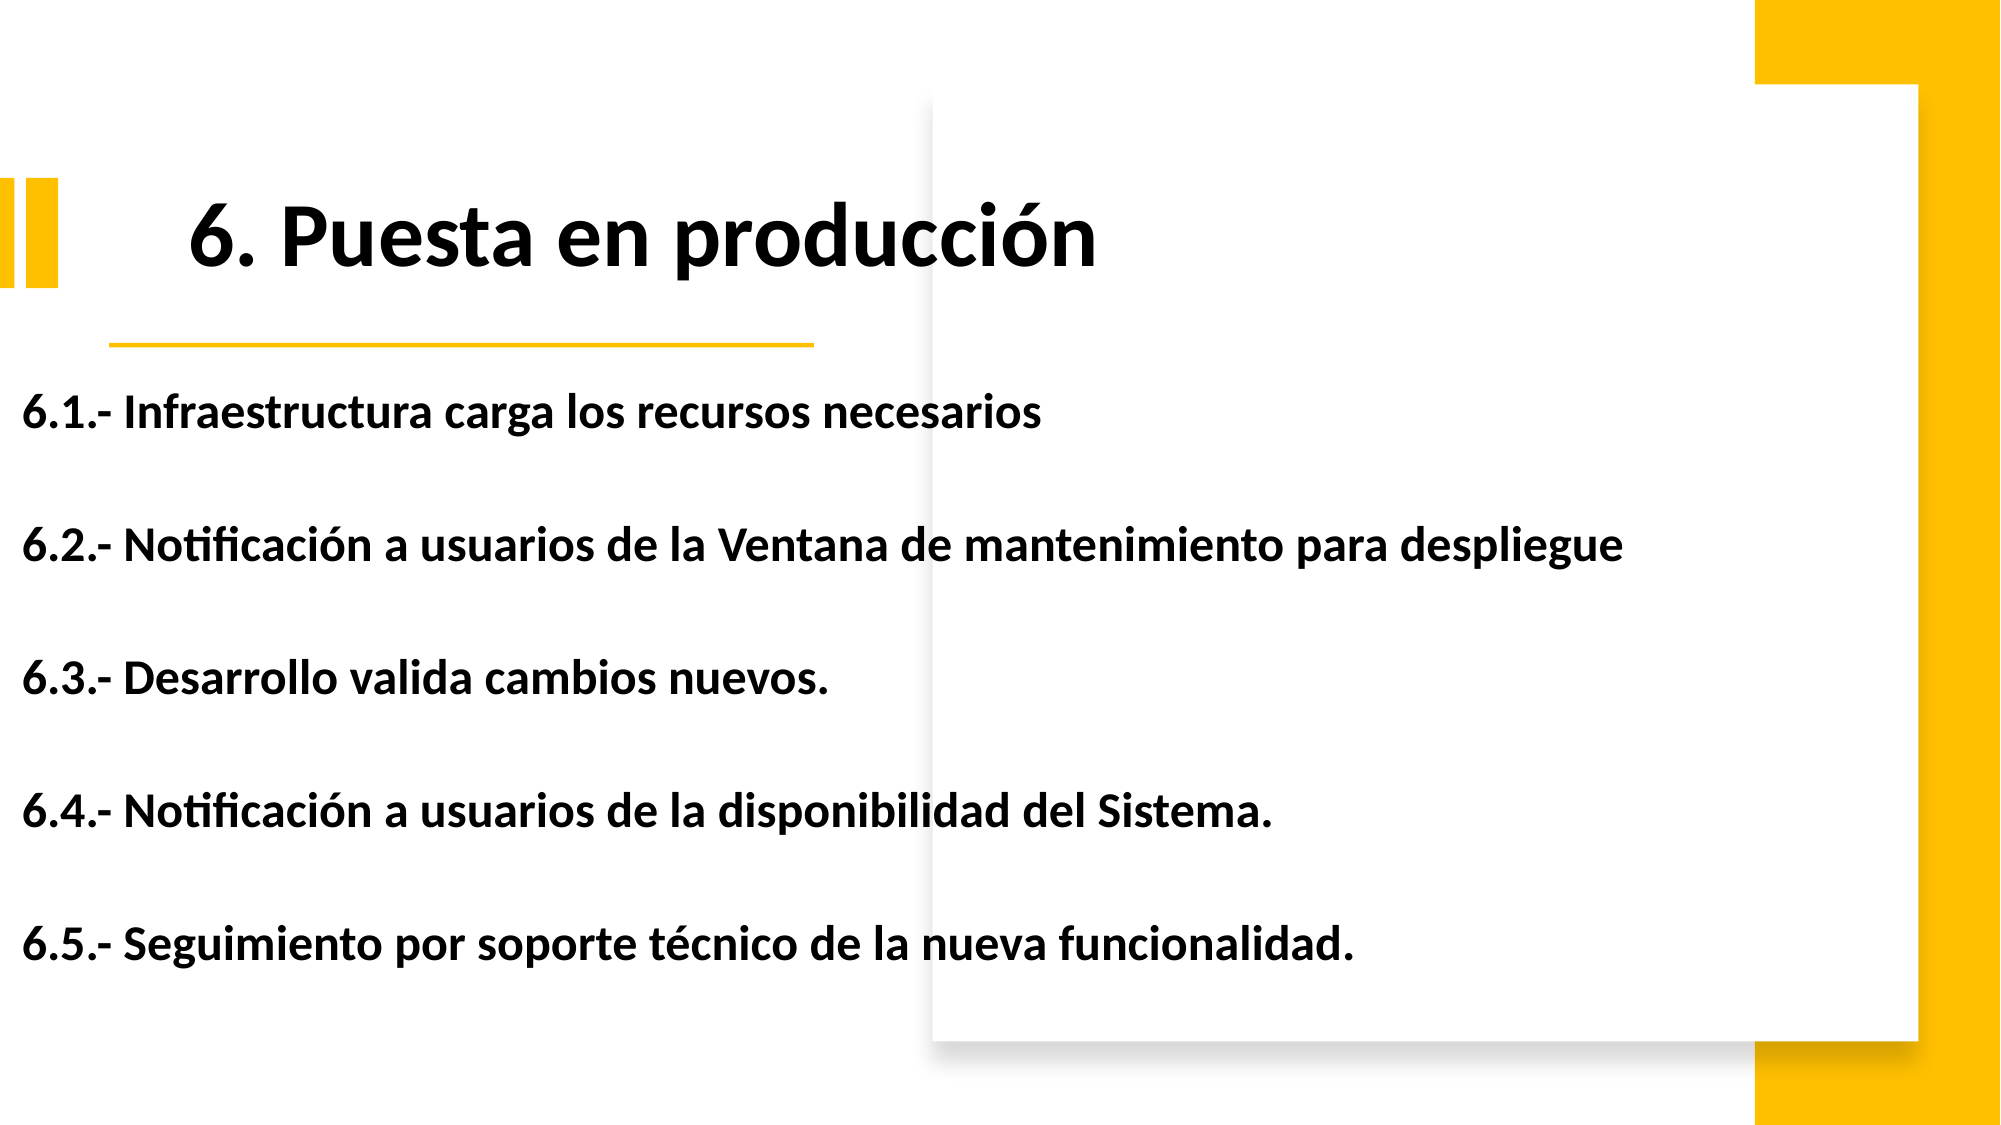

6. Puesta en producción

6.1.- Infraestructura carga los recursos necesarios

6.2.- Notificación a usuarios de la Ventana de mantenimiento para despliegue

6.3.- Desarrollo valida cambios nuevos.

6.4.- Notificación a usuarios de la disponibilidad del Sistema.

6.5.- Seguimiento por soporte técnico de la nueva funcionalidad.